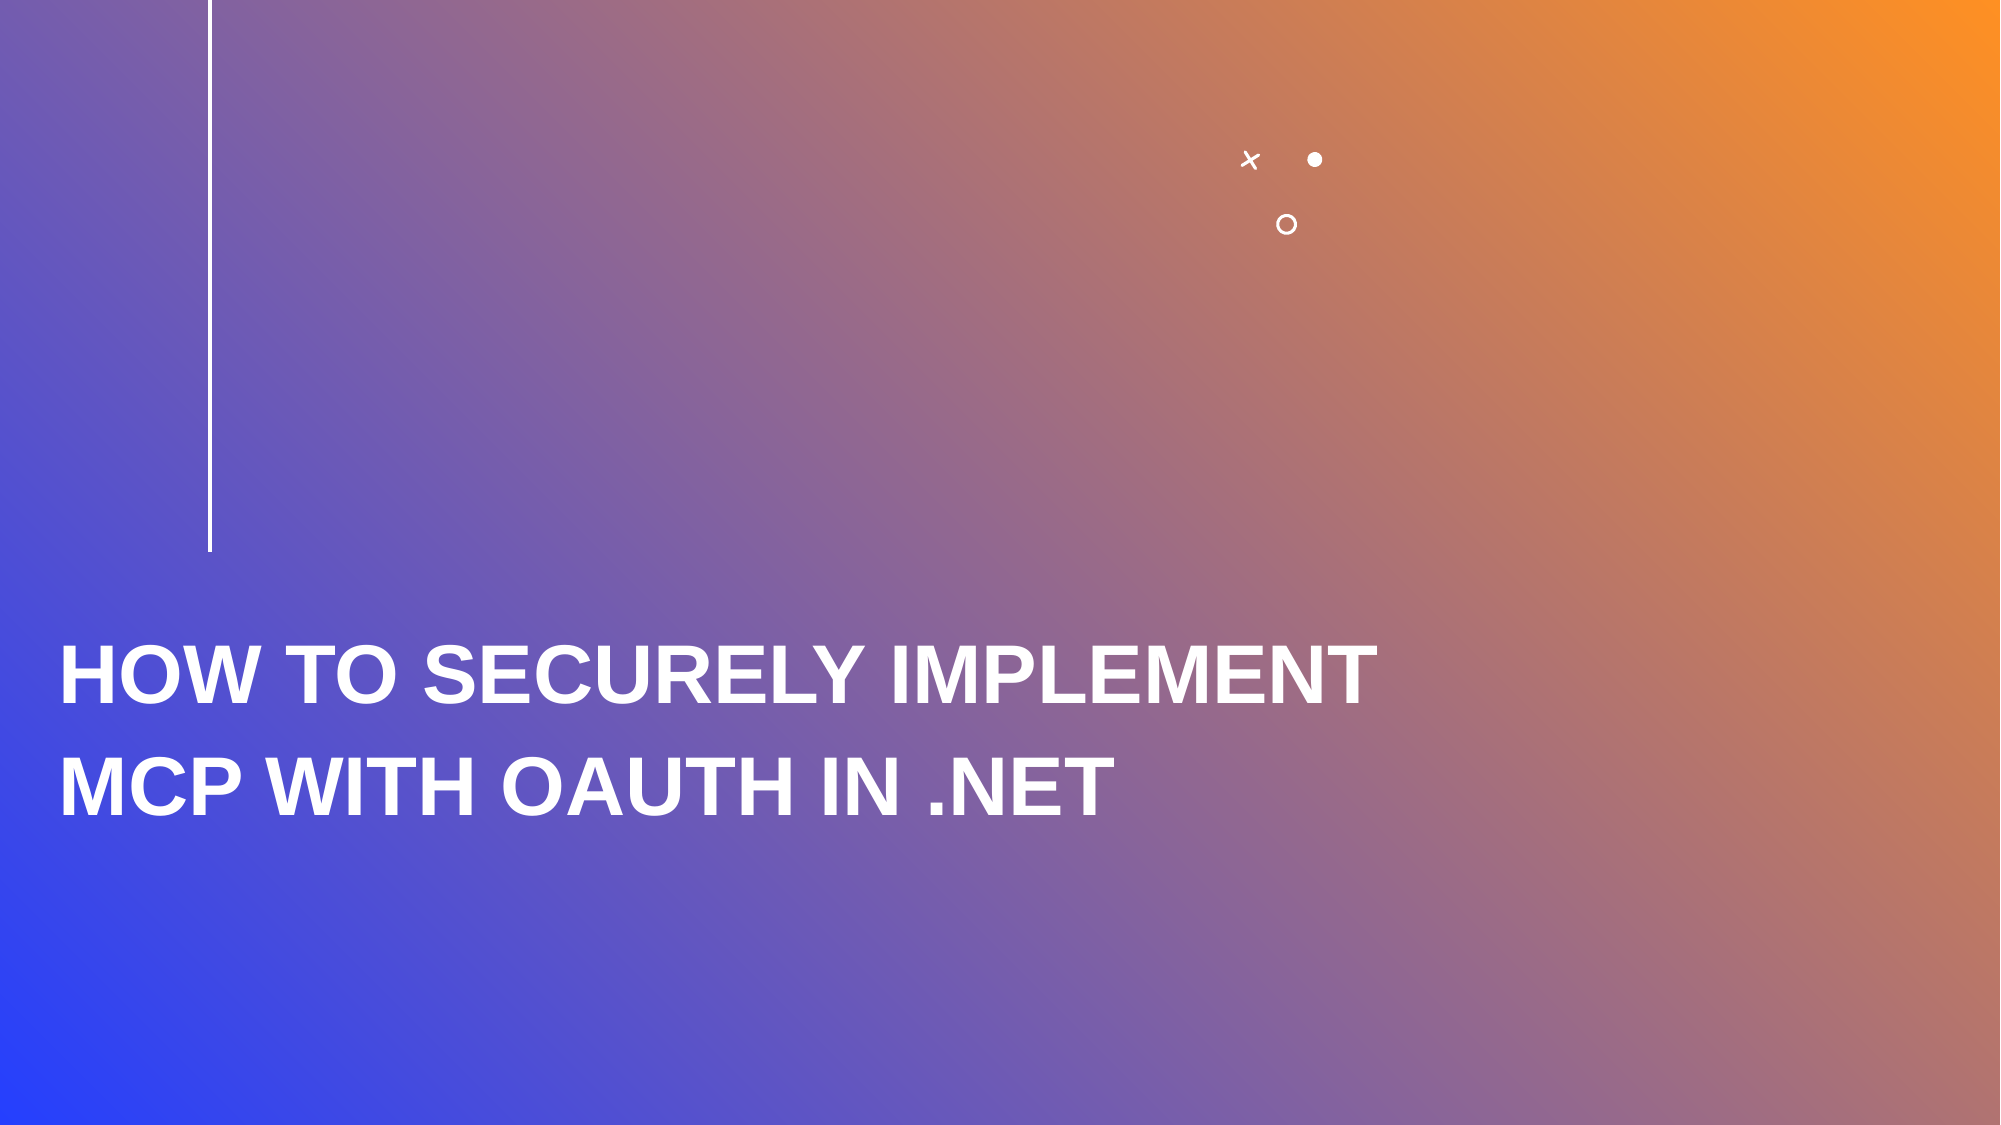

# How to securely implement MCP with OAuth in .NET